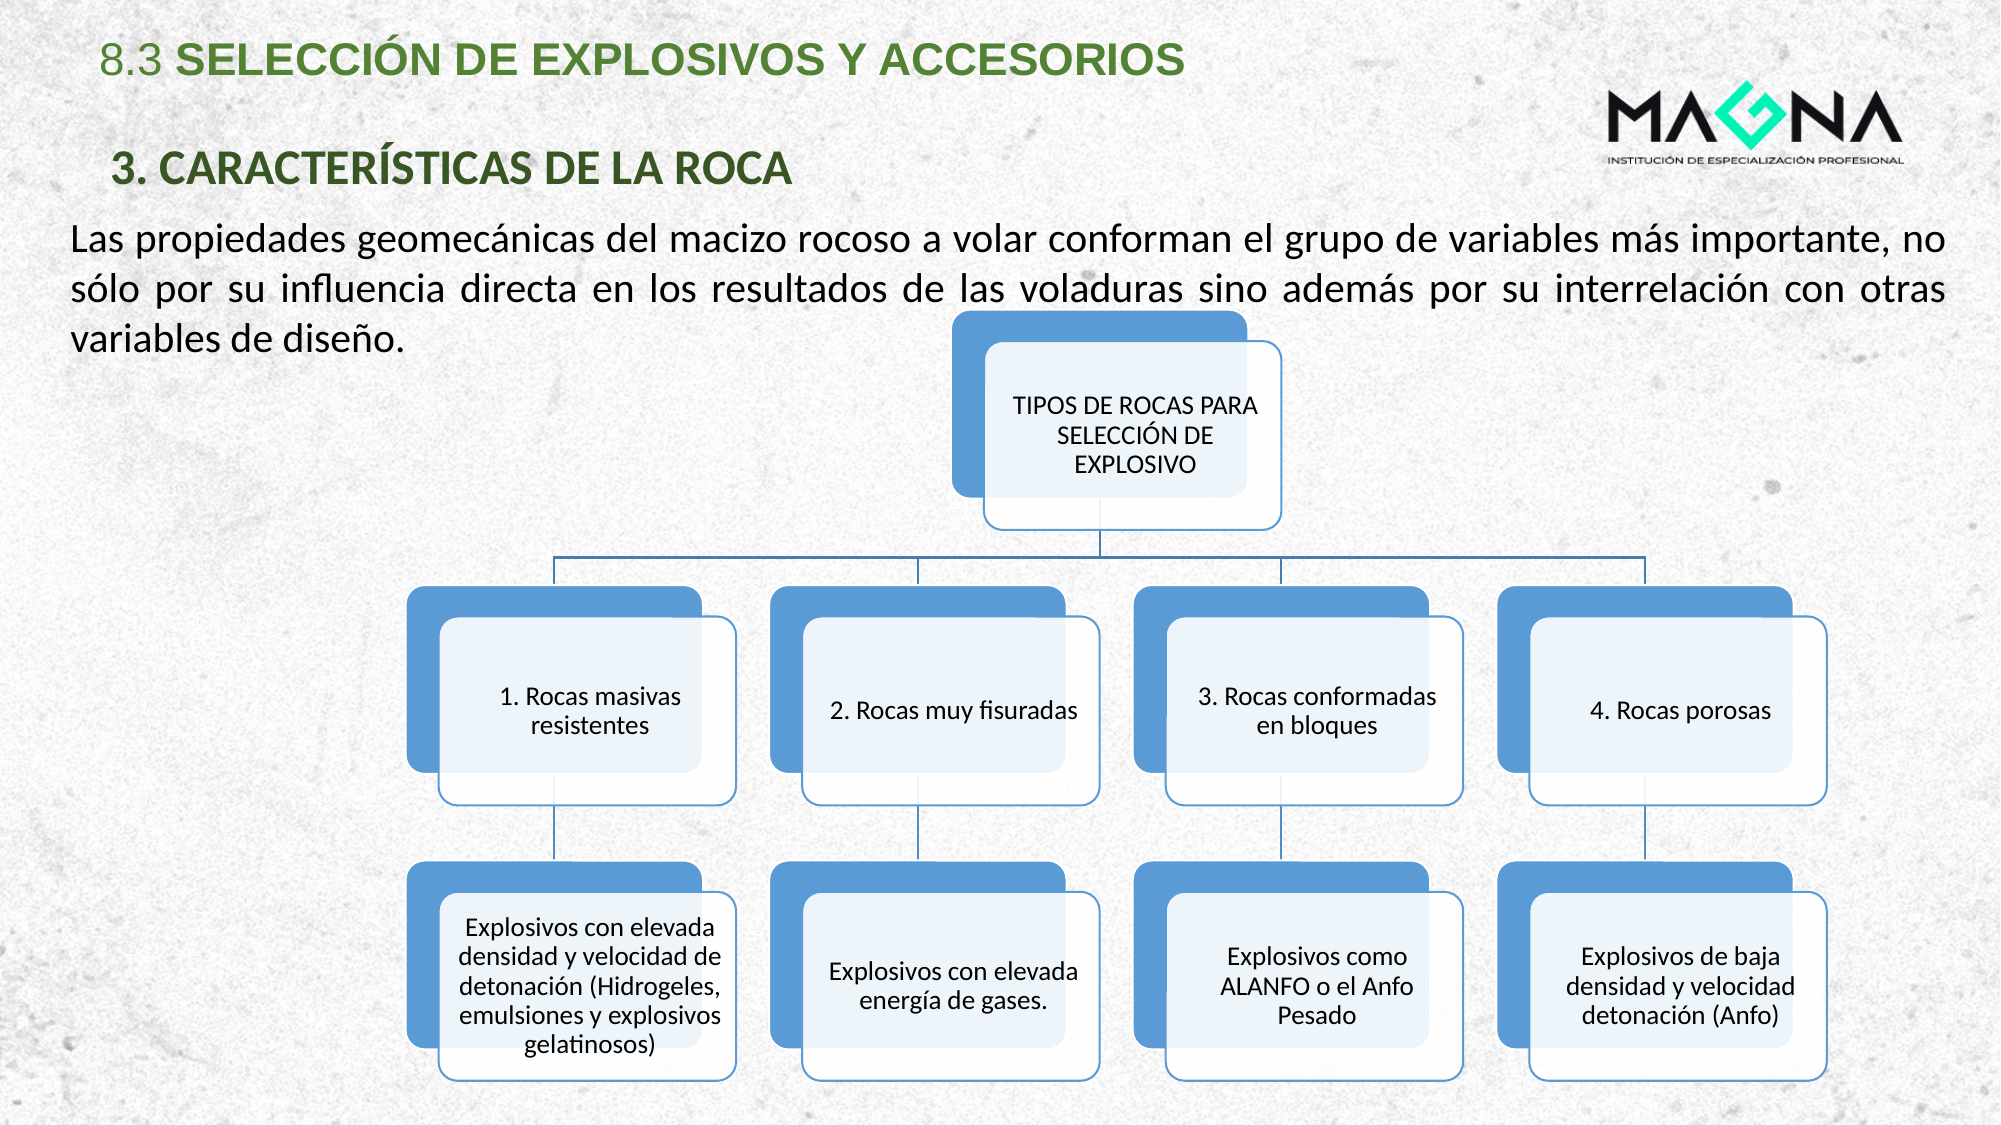

8.3 SELECCIÓN DE EXPLOSIVOS Y ACCESORIOS
3. CARACTERÍSTICAS DE LA ROCA
Las propiedades geomecánicas del macizo rocoso a volar conforman el grupo de variables más importante, no sólo por su influencia directa en los resultados de las voladuras sino además por su interrelación con otras variables de diseño.
TIPOS DE ROCAS PARA SELECCIÓN DE EXPLOSIVO
1. Rocas masivas resistentes
Explosivos con elevada densidad y velocidad de detonación (Hidrogeles, emulsiones y explosivos gelatinosos)
2. Rocas muy fisuradas
Explosivos con elevada energía de gases.
3. Rocas conformadas en bloques
Explosivos como ALANFO o el Anfo Pesado
4. Rocas porosas
Explosivos de baja densidad y velocidad detonación (Anfo)